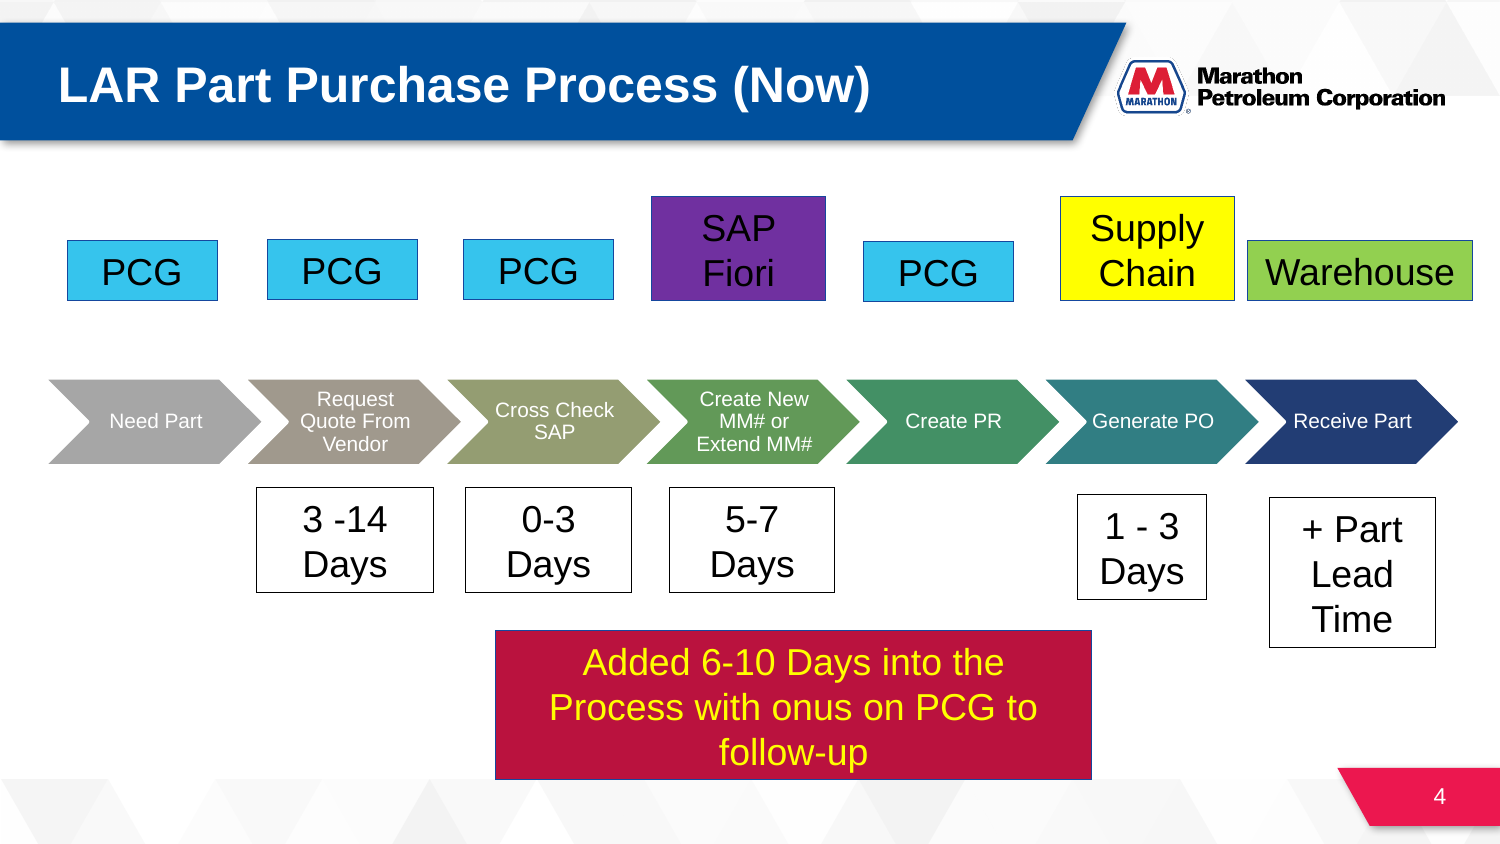

# LAR Part Purchase Process (Now)
Need Part
Request Quote From Vendor
Cross Check SAP
Create New MM# or Extend MM#
Create PR
Generate PO
Receive Part
SAP Fiori
Supply Chain
PCG
PCG
PCG
Warehouse
PCG
3 -14 Days
0-3 Days
5-7 Days
1 - 3 Days
+ Part Lead Time
Added 6-10 Days into the Process with onus on PCG to follow-up
4